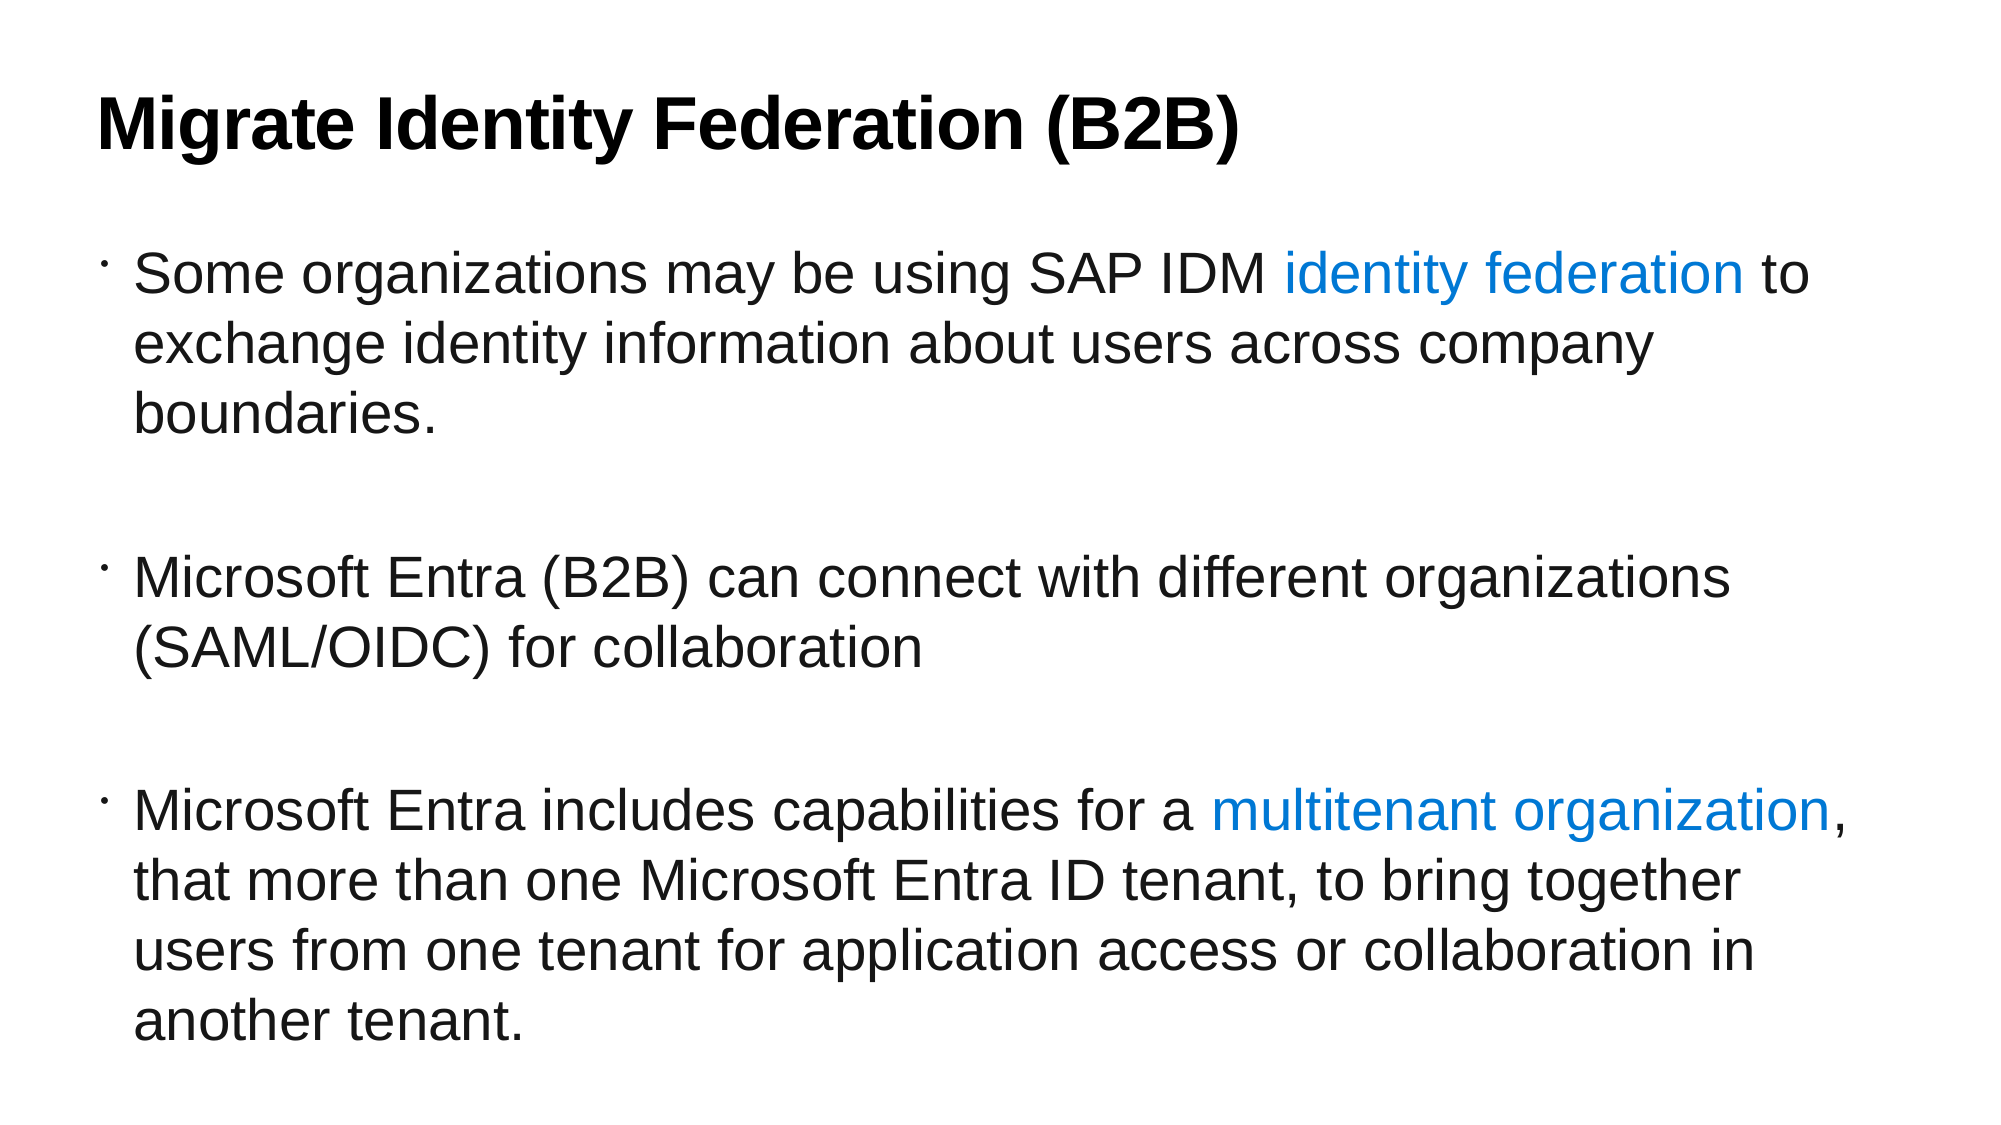

# Migrate Identity Federation (B2B)
Some organizations may be using SAP IDM identity federation to exchange identity information about users across company boundaries.

Microsoft Entra (B2B) can connect with different organizations (SAML/OIDC) for collaboration

Microsoft Entra includes capabilities for a multitenant organization, that more than one Microsoft Entra ID tenant, to bring together users from one tenant for application access or collaboration in another tenant.